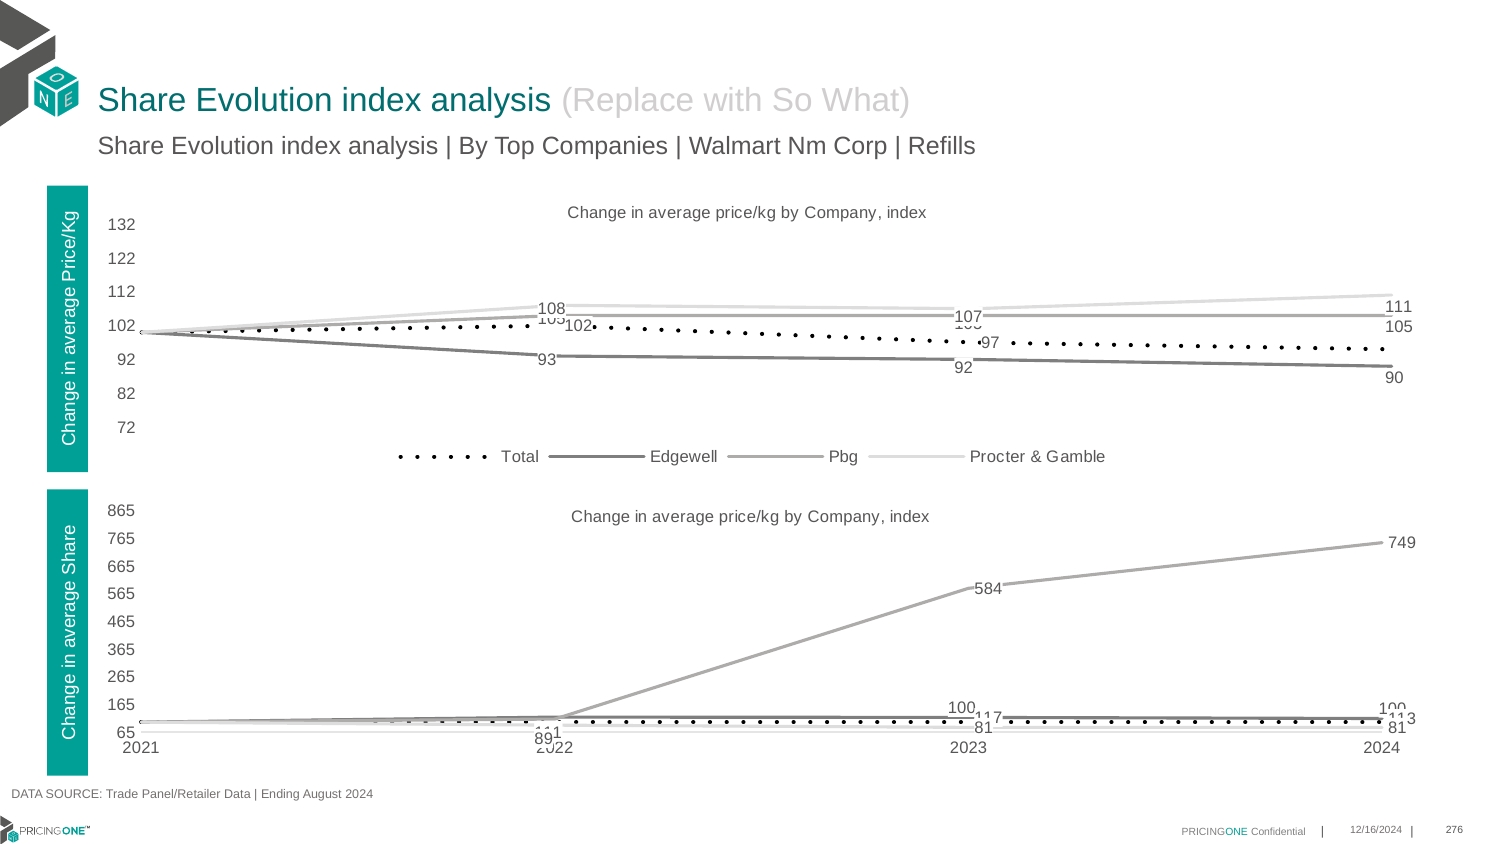

# Share Evolution index analysis (Replace with So What)
Share Evolution index analysis | By Top Companies | Walmart Nm Corp | Refills

### Chart: Change in average price/kg by Company, index

| Category | Total | Edgewell | Pbg | Procter & Gamble |
|---|---|---|---|---|
| 2021 | 100.0 | 100.0 | 100.0 | 100.0 |
| 2022 | 102.0 | 93.0 | 105.0 | 108.0 |
| 2023 | 97.0 | 92.0 | 105.0 | 107.0 |
| 2024 | 95.0 | 90.0 | 105.0 | 111.0 |
Change in average Price/Kg

### Chart: Change in average price/kg by Company, index

| Category | Total | Edgewell | Pbg | Procter & Gamble |
|---|---|---|---|---|
| 2021 | 100.0 | 100.0 | 100.0 | 100.0 |
| 2022 | 100.0 | 118.0 | 111.0 | 89.0 |
| 2023 | 100.0 | 117.0 | 584.0 | 81.0 |
| 2024 | 100.0 | 113.0 | 749.0 | 81.0 |
Change in average Share
DATA SOURCE: Trade Panel/Retailer Data | Ending August 2024

12/16/2024
276